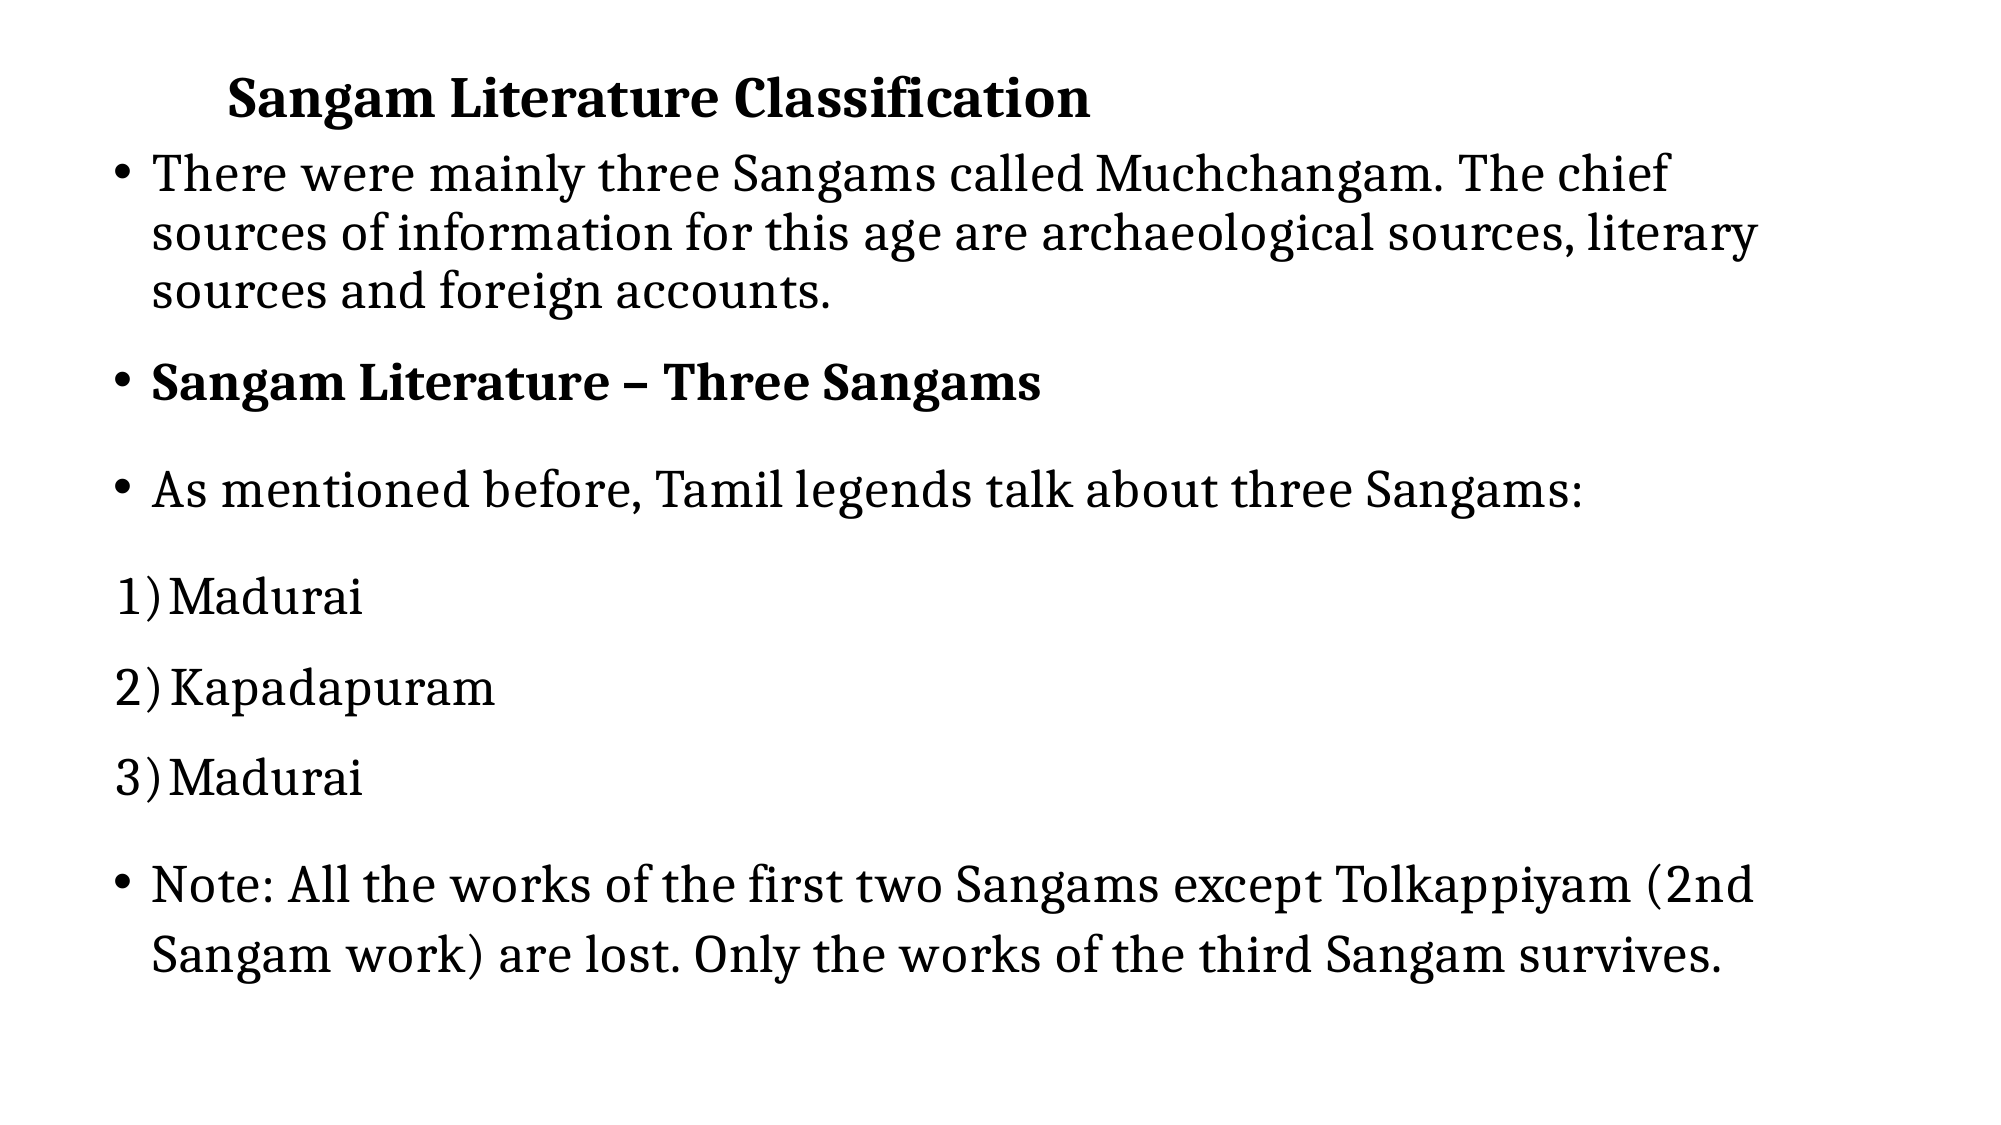

# Sangam Literature Classification
There were mainly three Sangams called Muchchangam. The chief sources of information for this age are archaeological sources, literary sources and foreign accounts.
Sangam Literature – Three Sangams
As mentioned before, Tamil legends talk about three Sangams:
Madurai
Kapadapuram
Madurai
Note: All the works of the first two Sangams except Tolkappiyam (2nd Sangam work) are lost. Only the works of the third Sangam survives.